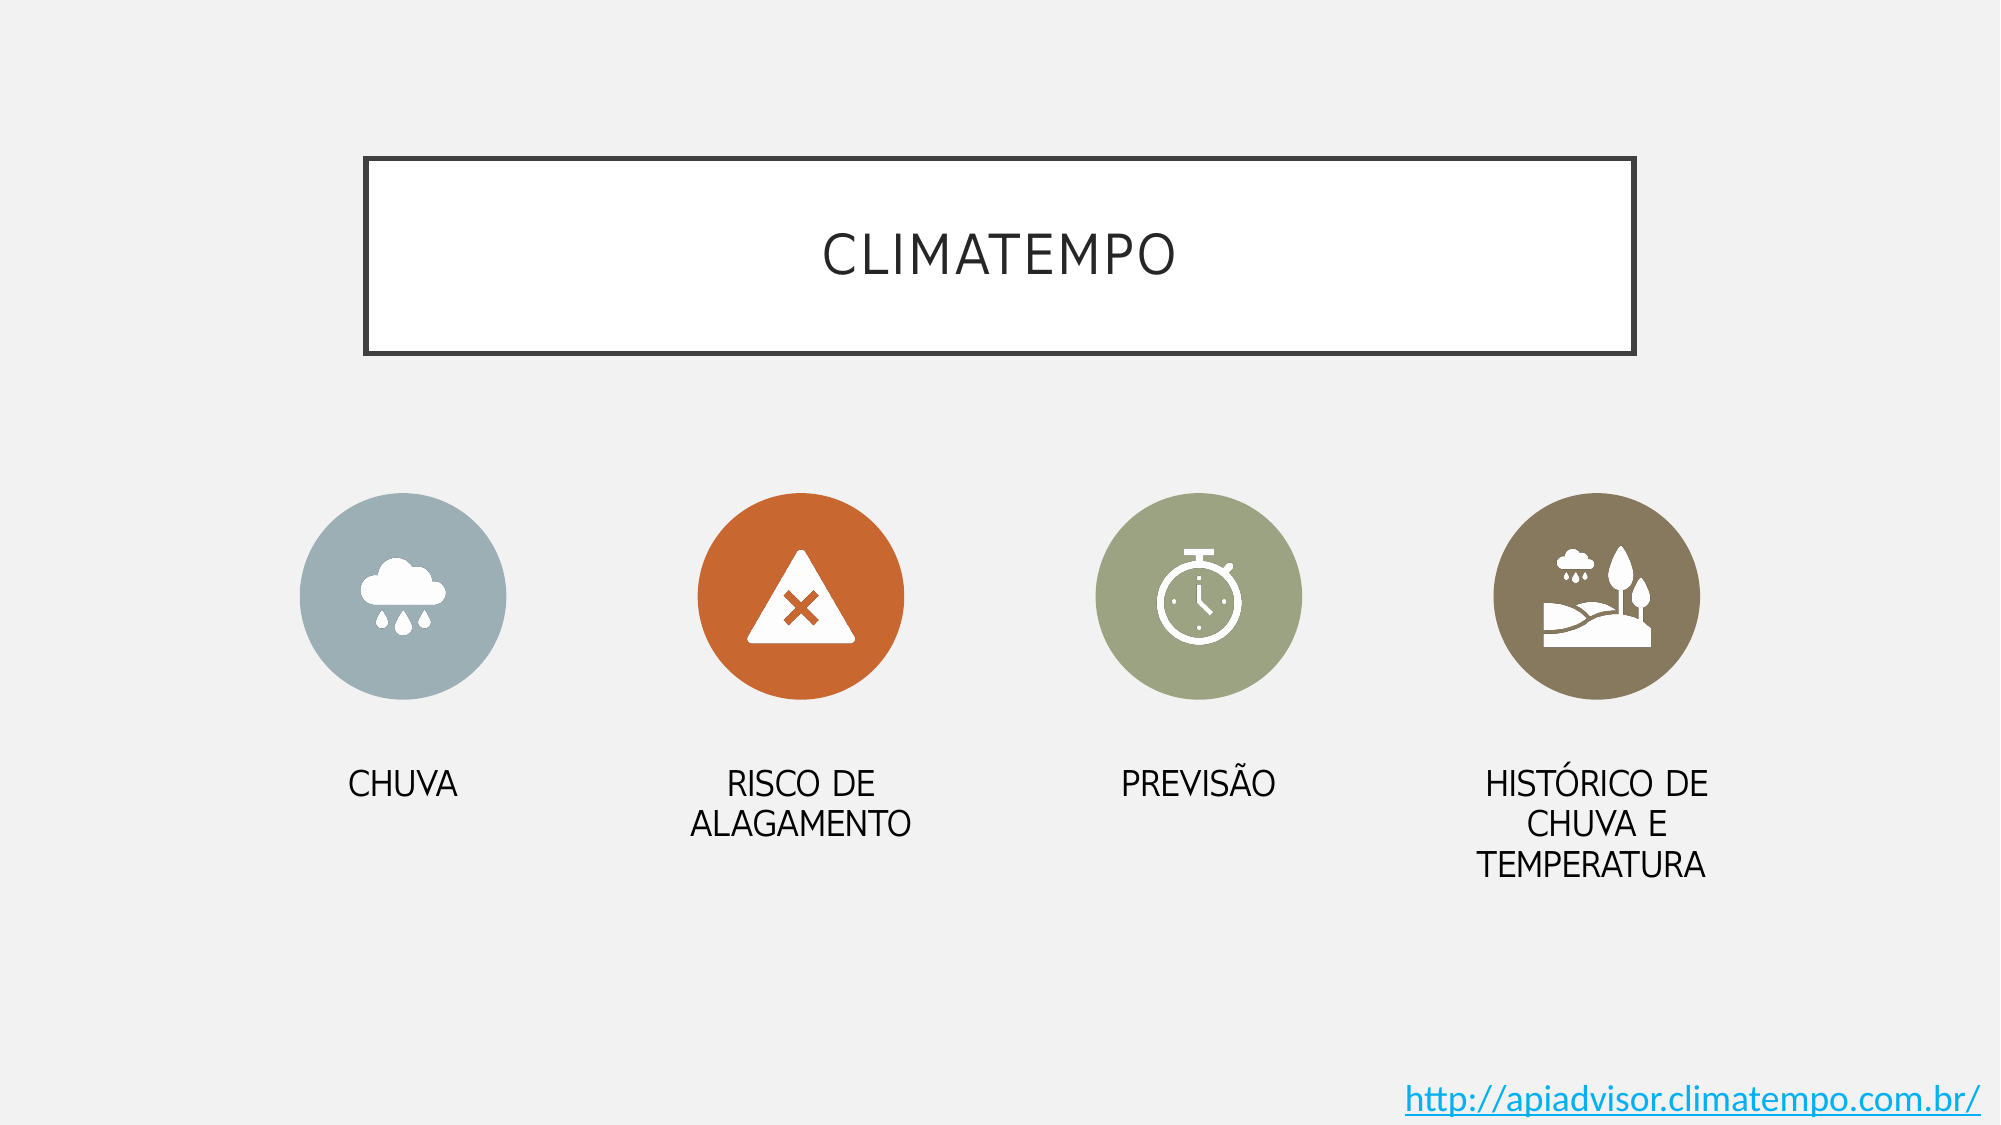

# Climatempo
Chuva
Risco de alagamento
Previsão
Histórico de chuva e temperatura
http://apiadvisor.climatempo.com.br/